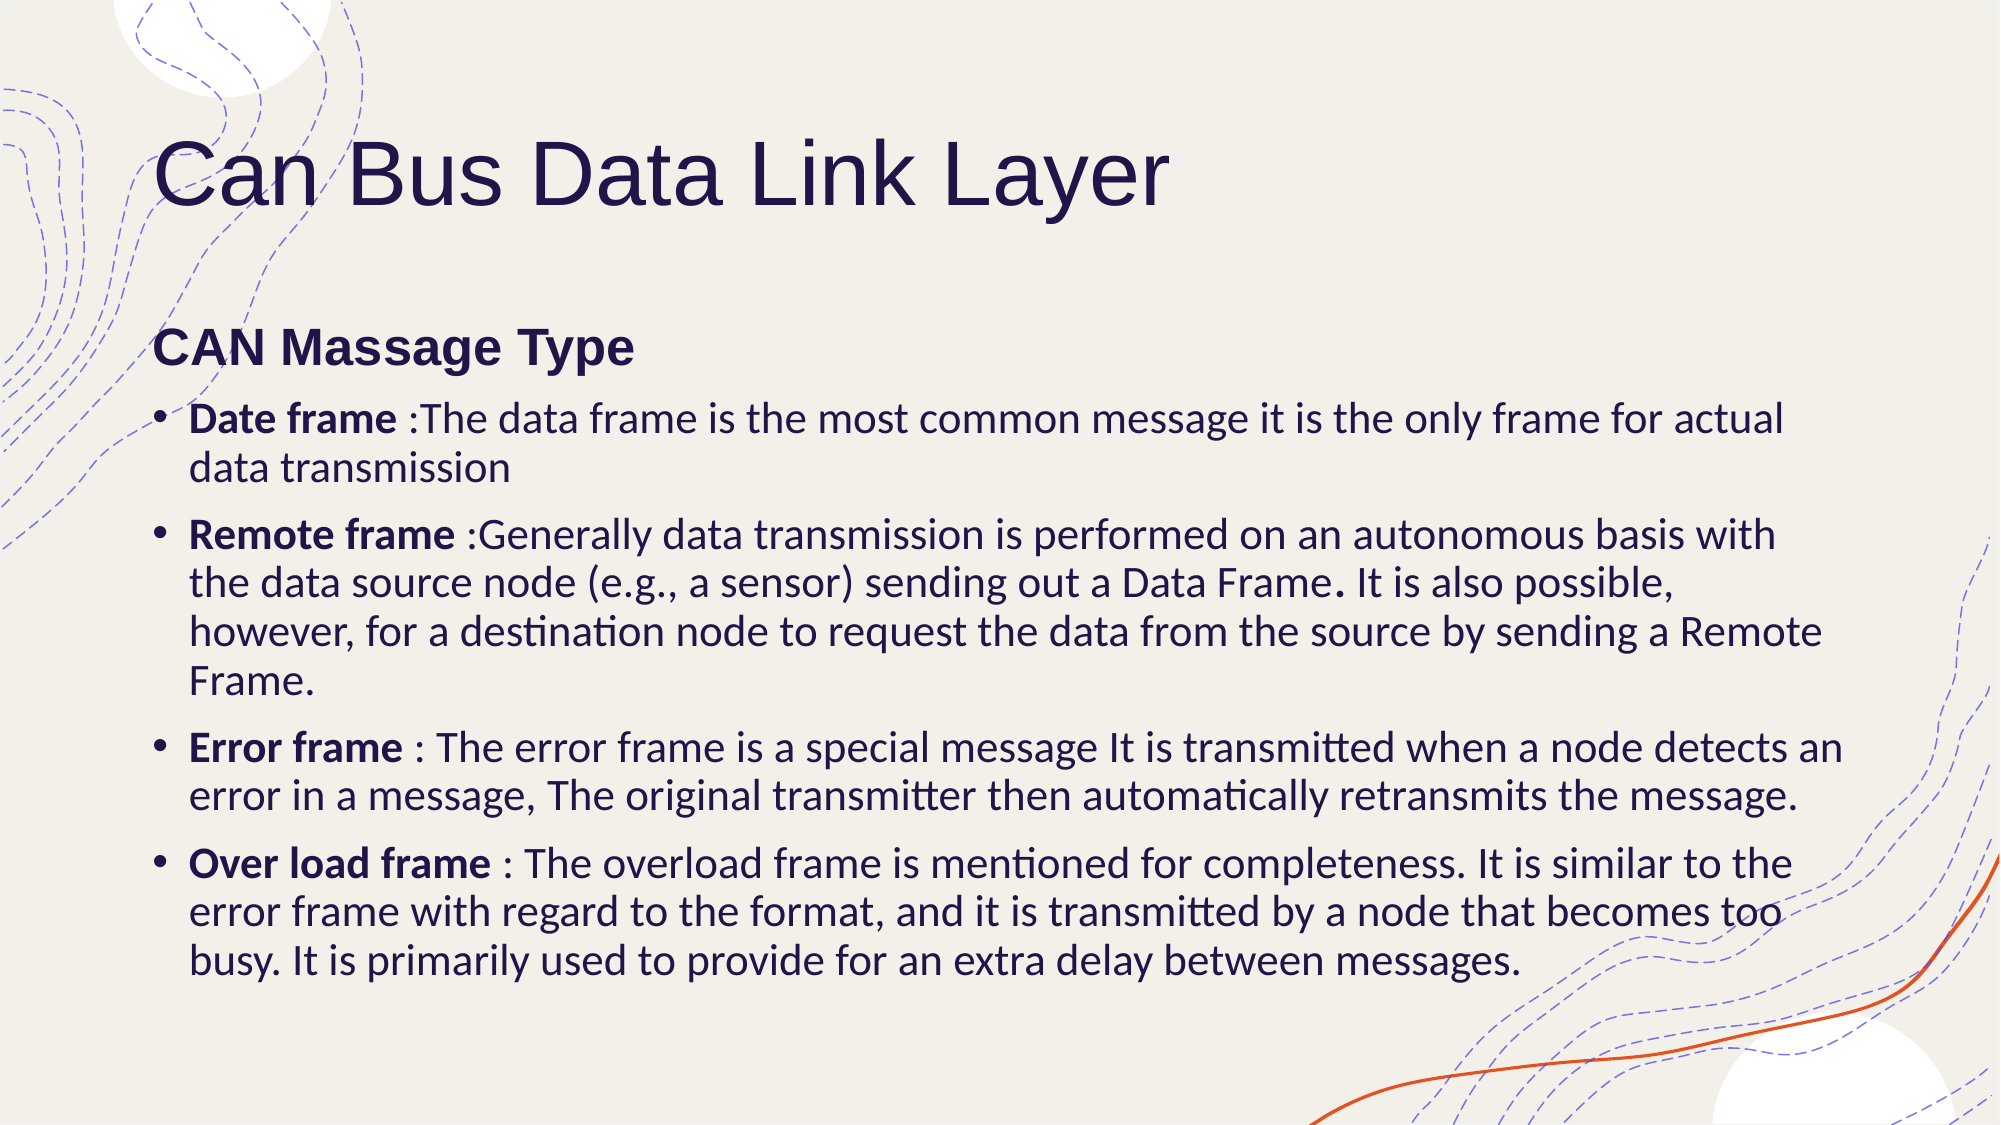

# Can Bus Data Link Layer
CAN Massage Type
Date frame :The data frame is the most common message it is the only frame for actual data transmission
Remote frame :Generally data transmission is performed on an autonomous basis with the data source node (e.g., a sensor) sending out a Data Frame. It is also possible, however, for a destination node to request the data from the source by sending a Remote Frame.
Error frame : The error frame is a special message It is transmitted when a node detects an error in a message, The original transmitter then automatically retransmits the message.
Over load frame : The overload frame is mentioned for completeness. It is similar to the error frame with regard to the format, and it is transmitted by a node that becomes too busy. It is primarily used to provide for an extra delay between messages.